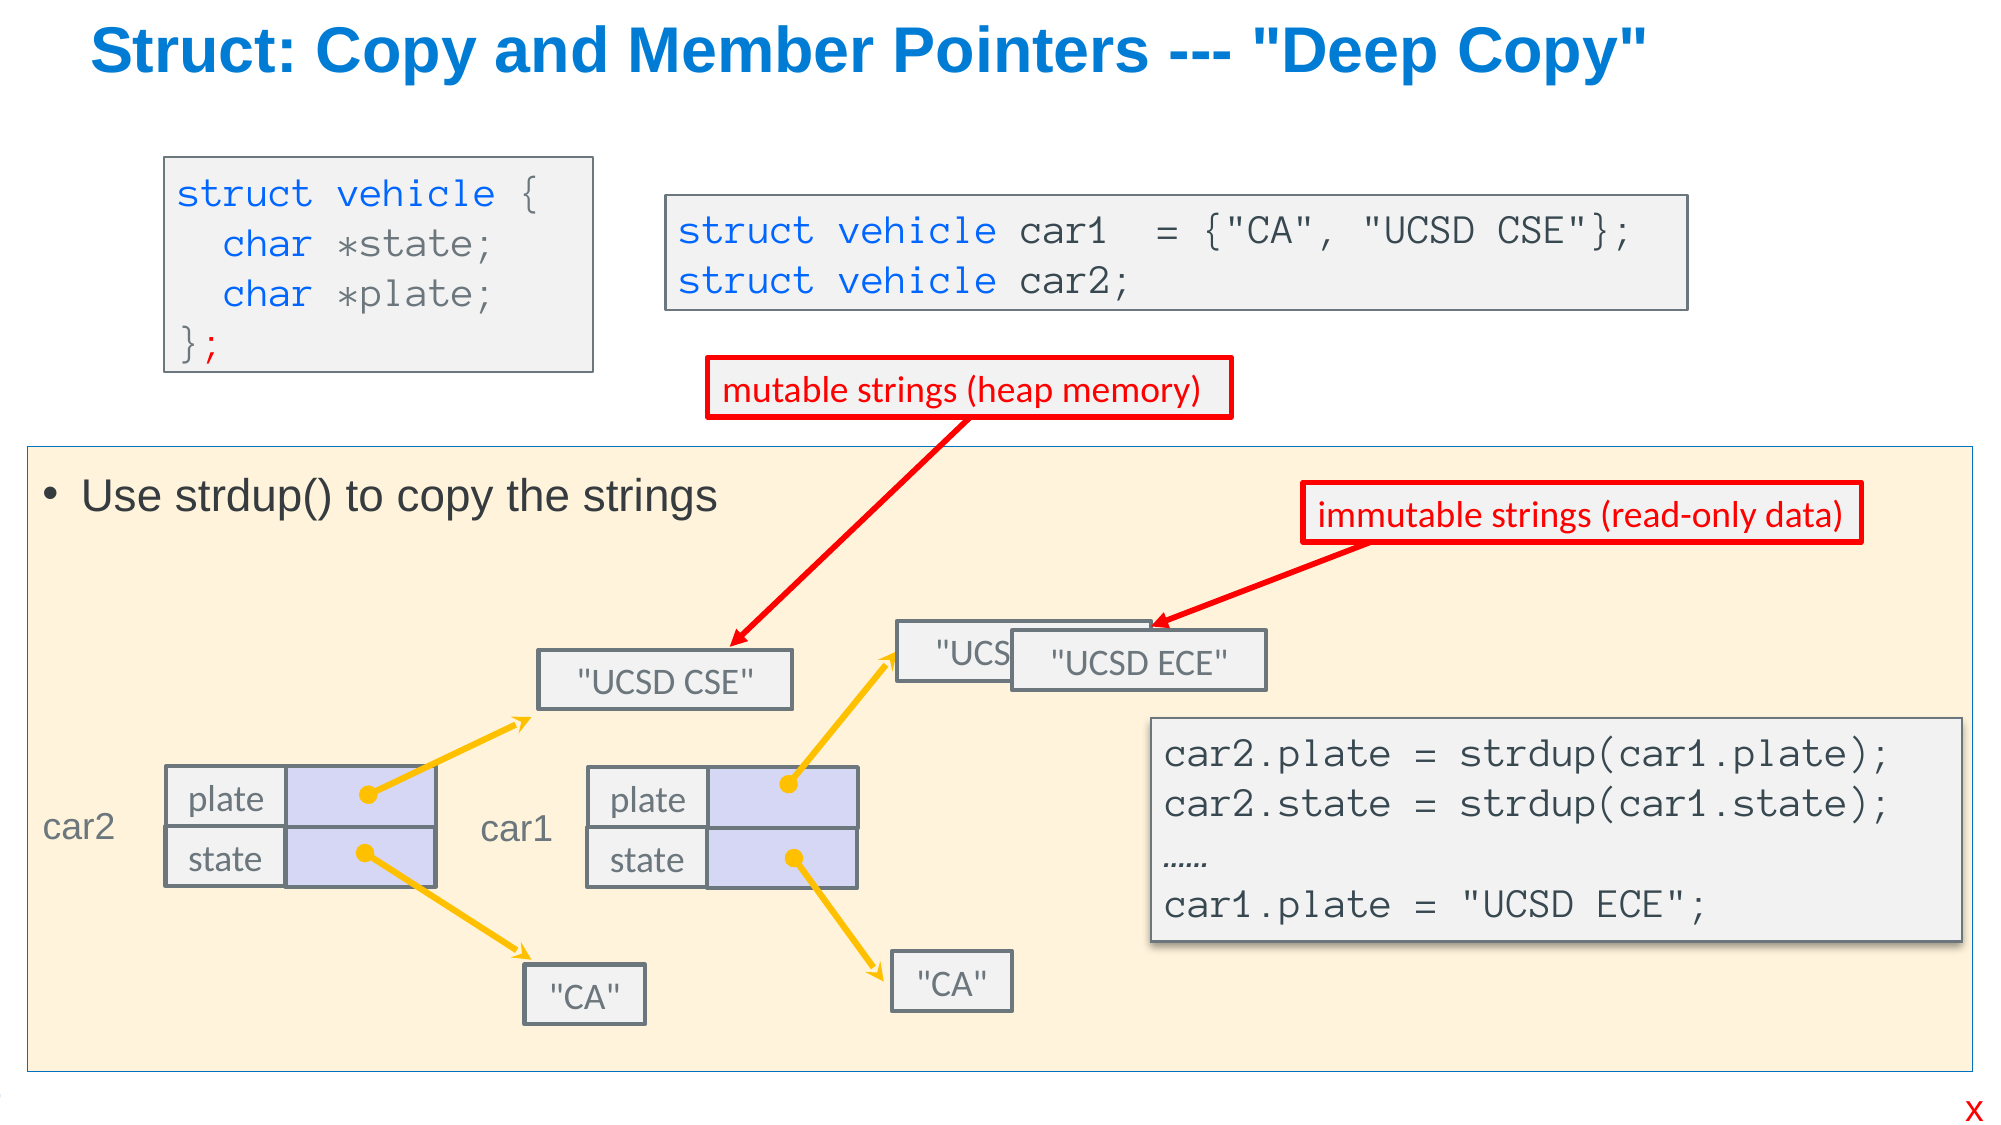

# Struct: Copy and Member Pointers --- "Deep Copy"
struct vehicle {
  char *state;
  char *plate;
};
struct vehicle car1  = {"CA", "UCSD CSE"};
struct vehicle car2;
mutable strings (heap memory)
"UCSD CSE"
"CA"
Use strdup() to copy the strings

immutable strings (read-only data)
"UCSD CSE"
plate

state

"CA"
car1
"UCSD ECE"
car2.plate = strdup(car1.plate);
car2.state = strdup(car1.state);
……
car1.plate = "UCSD ECE";
plate

state

car2
x